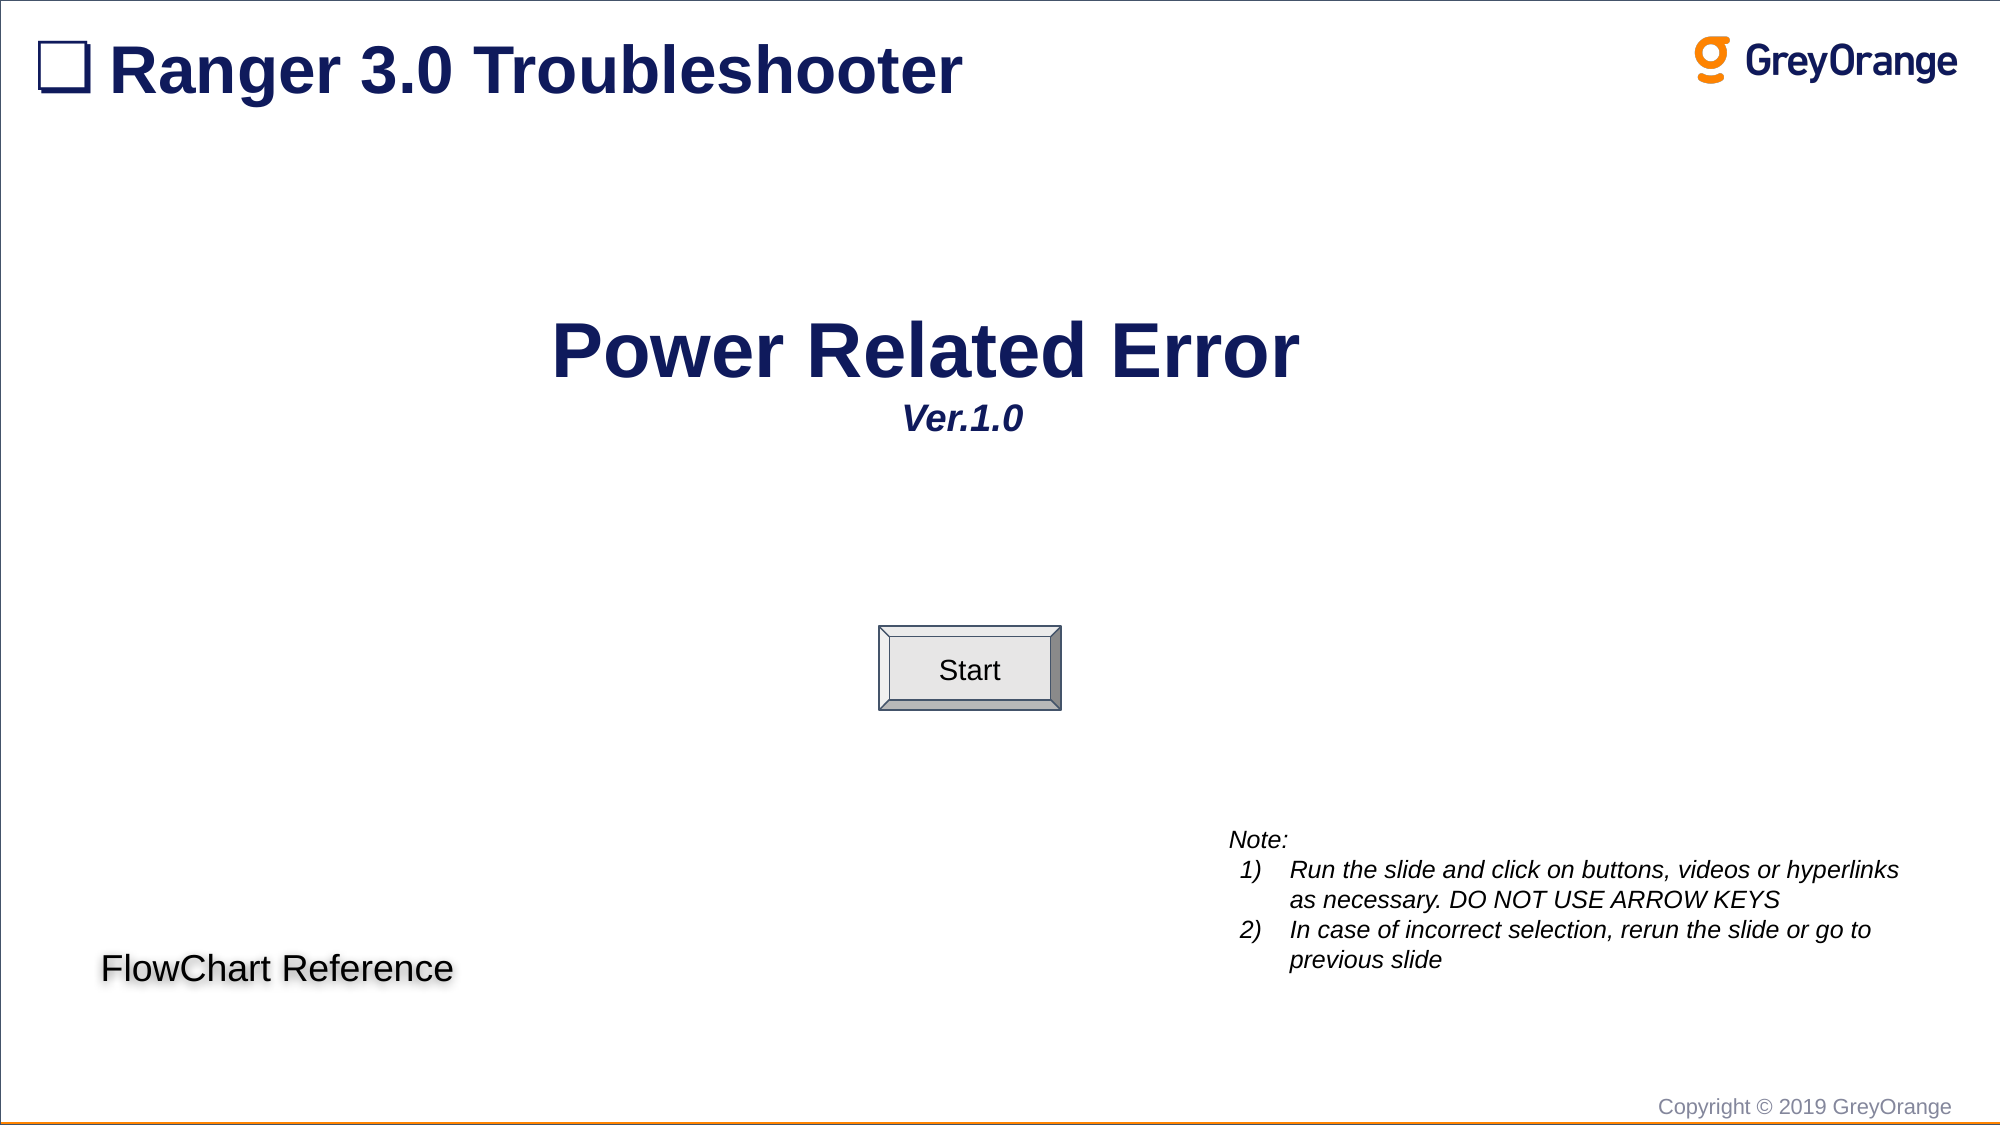

Ranger 3.0 Troubleshooter
                    Power Related Error
                                                                               Ver.1.0
Start
  Note:
Run the slide and click on buttons, videos or hyperlinks as necessary. DO NOT USE ARROW KEYS
In case of incorrect selection, rerun the slide or go to previous slide

FlowChart Reference